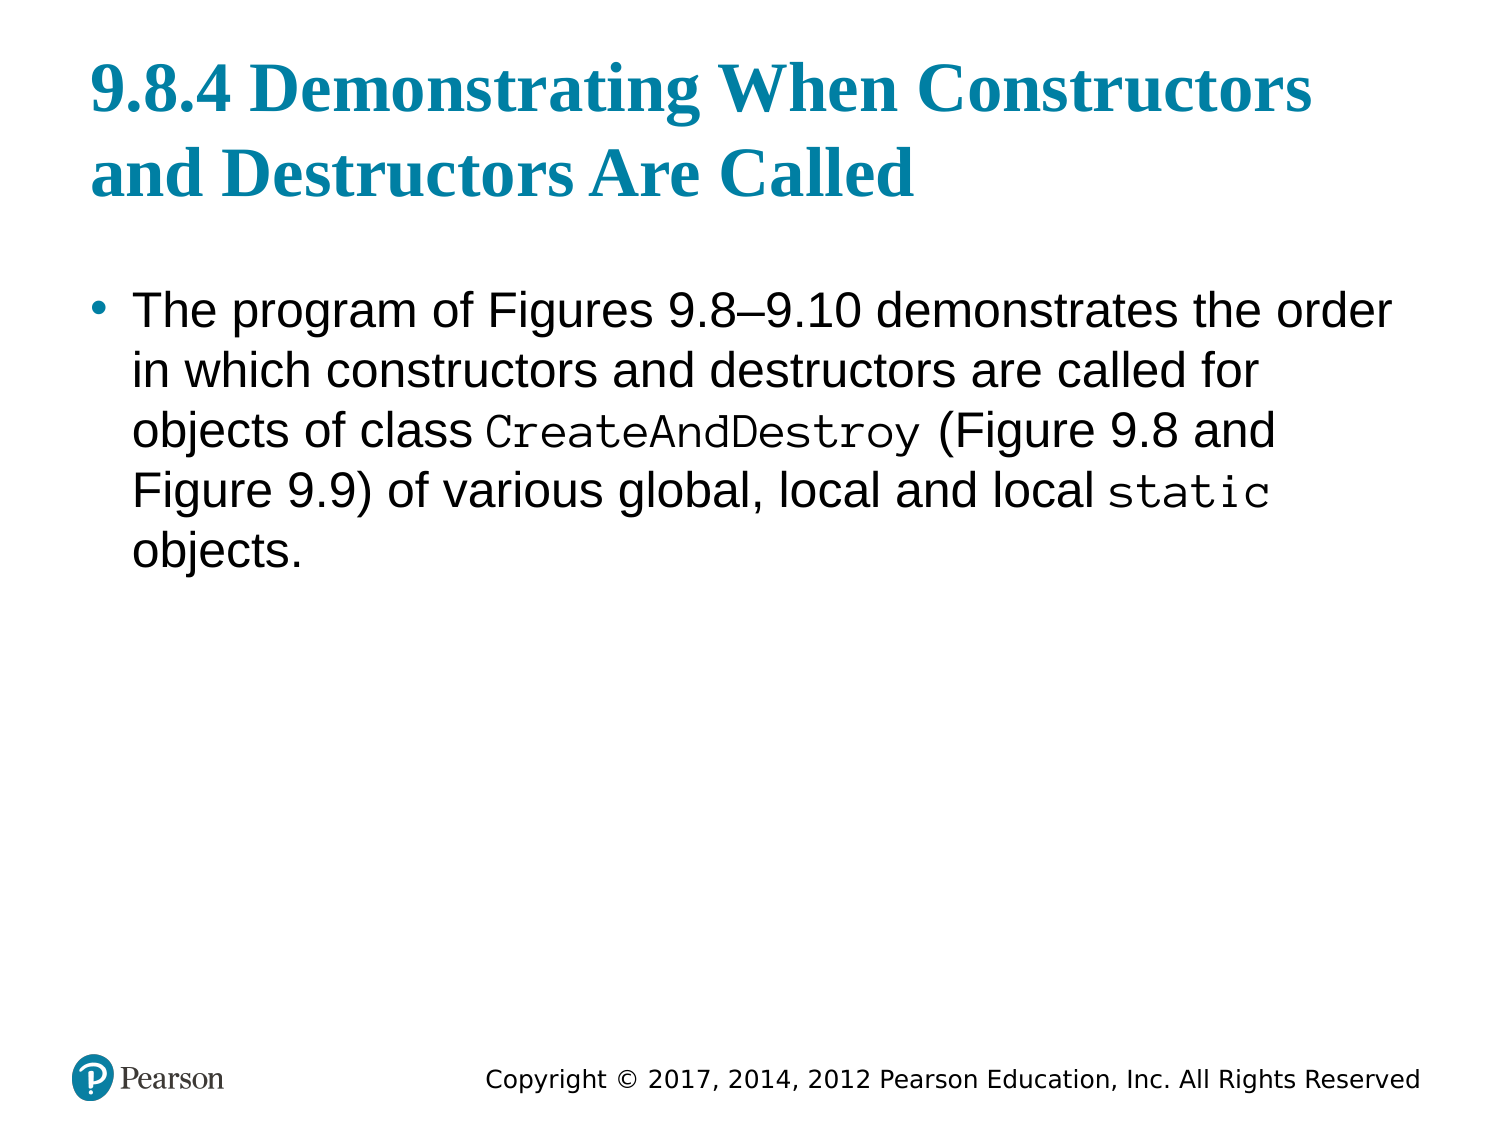

# 9.8.4 Demonstrating When Constructors and Destructors Are Called
The program of Figures 9.8–9.10 demonstrates the order in which constructors and destructors are called for objects of class CreateAndDestroy (Figure 9.8 and Figure 9.9) of various global, local and local static objects.